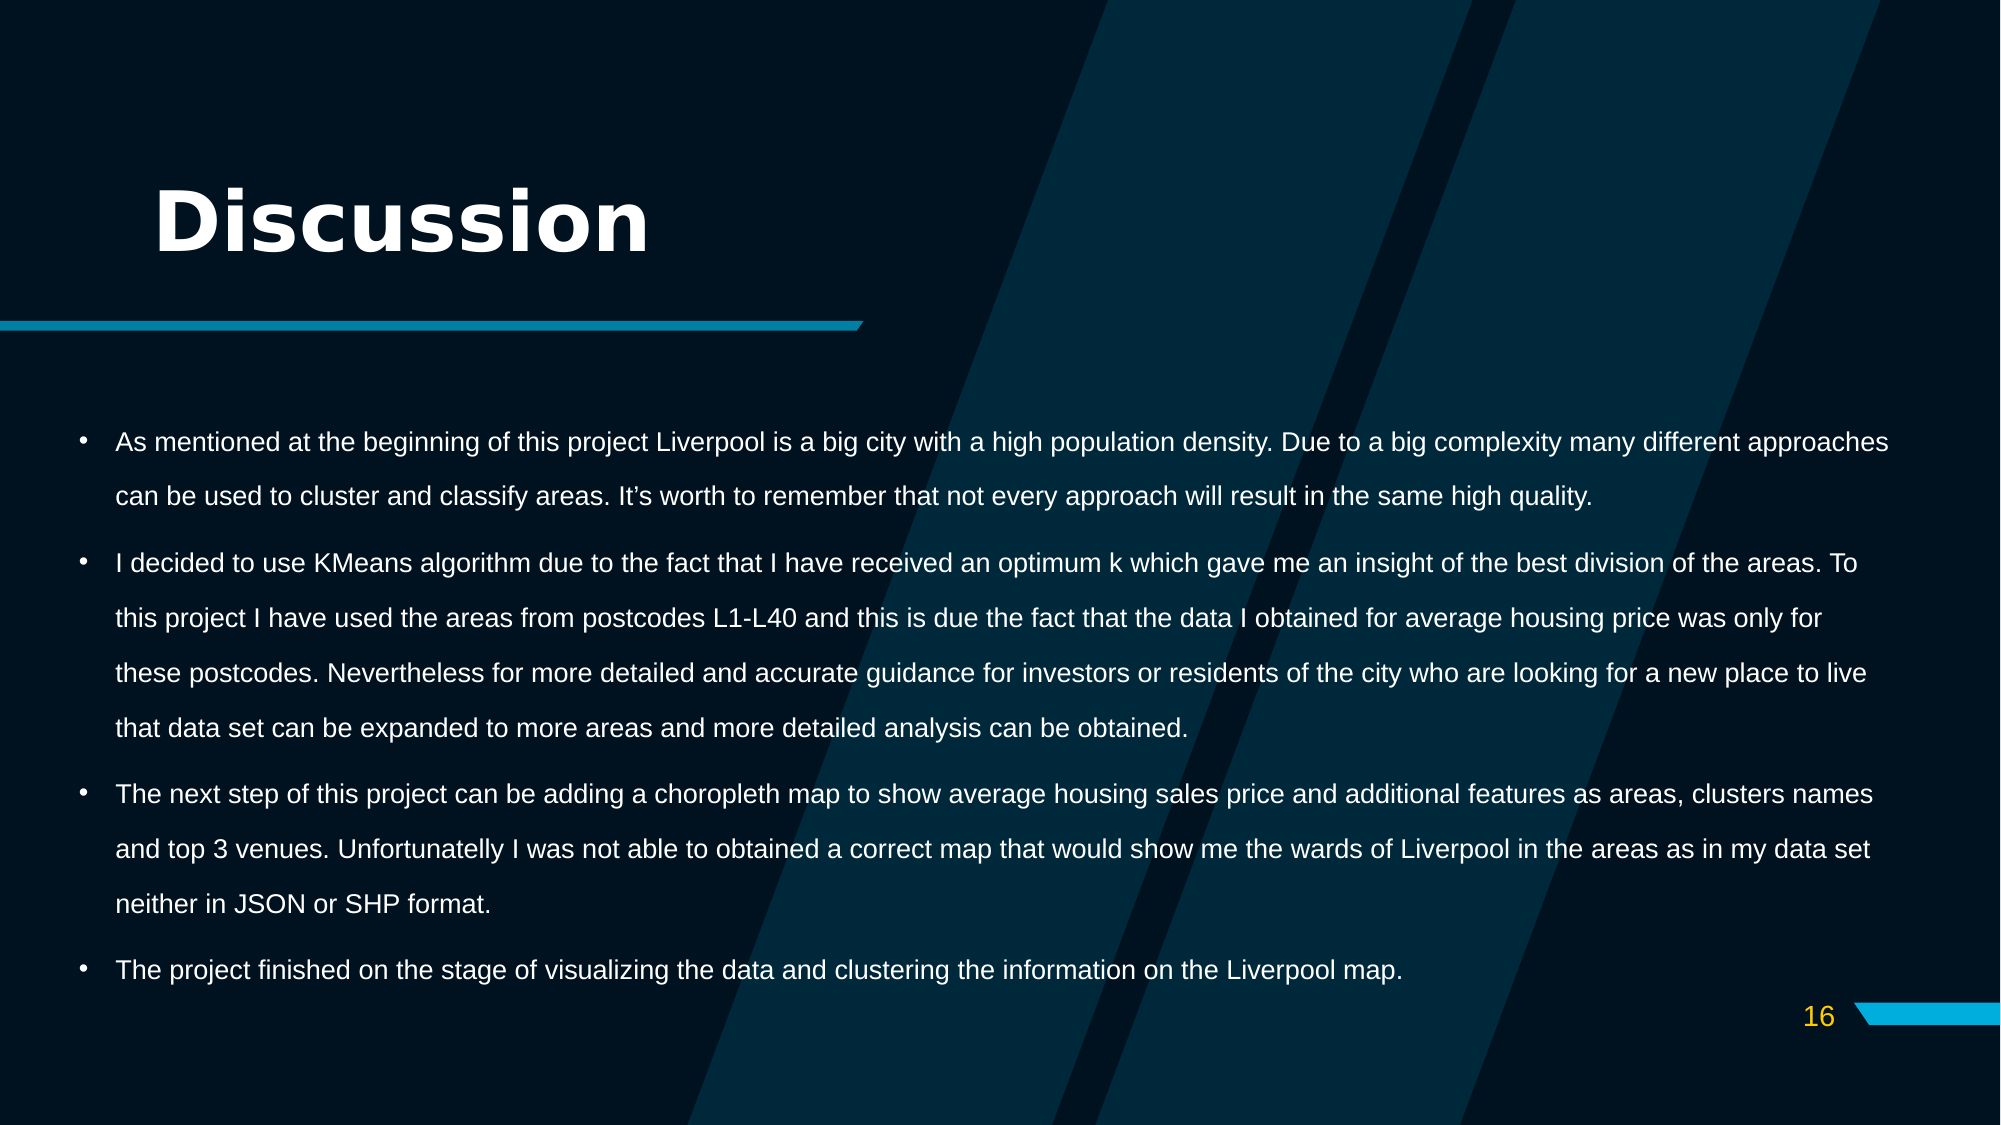

# Discussion
As mentioned at the beginning of this project Liverpool is a big city with a high population density. Due to a big complexity many different approaches can be used to cluster and classify areas. It’s worth to remember that not every approach will result in the same high quality.
I decided to use KMeans algorithm due to the fact that I have received an optimum k which gave me an insight of the best division of the areas. To this project I have used the areas from postcodes L1-L40 and this is due the fact that the data I obtained for average housing price was only for these postcodes. Nevertheless for more detailed and accurate guidance for investors or residents of the city who are looking for a new place to live that data set can be expanded to more areas and more detailed analysis can be obtained.
The next step of this project can be adding a choropleth map to show average housing sales price and additional features as areas, clusters names and top 3 venues. Unfortunatelly I was not able to obtained a correct map that would show me the wards of Liverpool in the areas as in my data set neither in JSON or SHP format.
The project finished on the stage of visualizing the data and clustering the information on the Liverpool map.

16